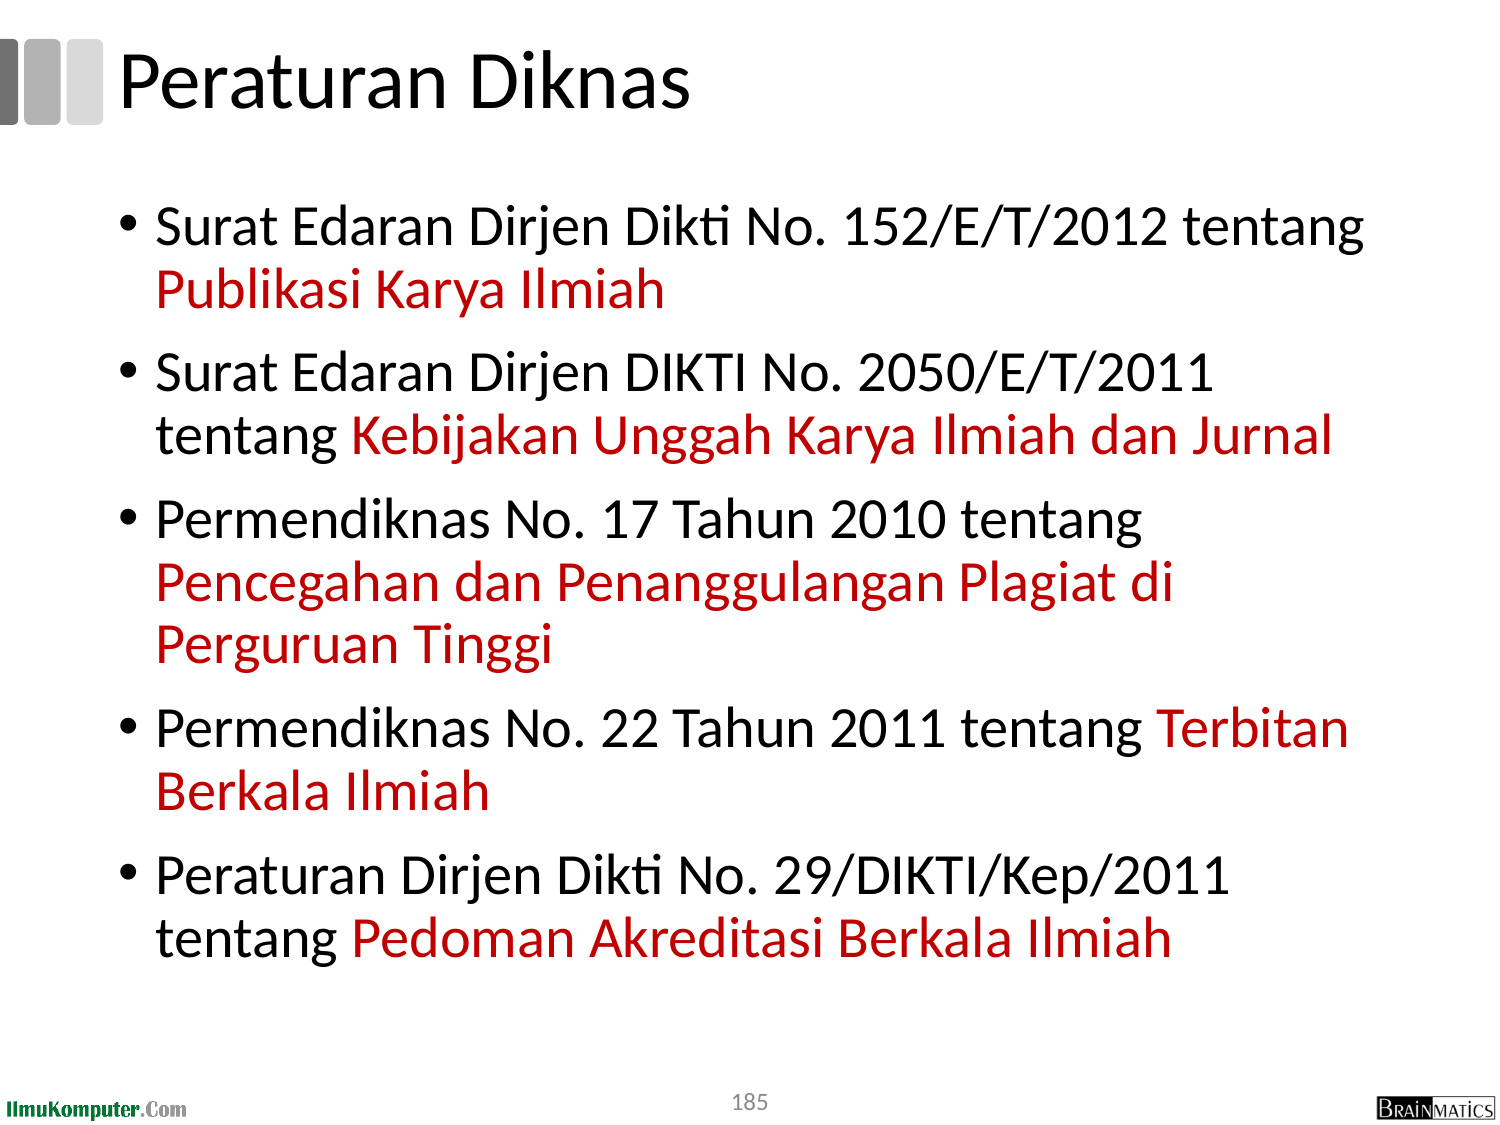

# Peraturan Diknas
Surat Edaran Dirjen Dikti No. 152/E/T/2012 tentang Publikasi Karya Ilmiah
Surat Edaran Dirjen DIKTI No. 2050/E/T/2011 tentang Kebijakan Unggah Karya Ilmiah dan Jurnal
Permendiknas No. 17 Tahun 2010 tentang Pencegahan dan Penanggulangan Plagiat di Perguruan Tinggi
Permendiknas No. 22 Tahun 2011 tentang Terbitan Berkala Ilmiah
Peraturan Dirjen Dikti No. 29/DIKTI/Kep/2011 tentang Pedoman Akreditasi Berkala Ilmiah

185